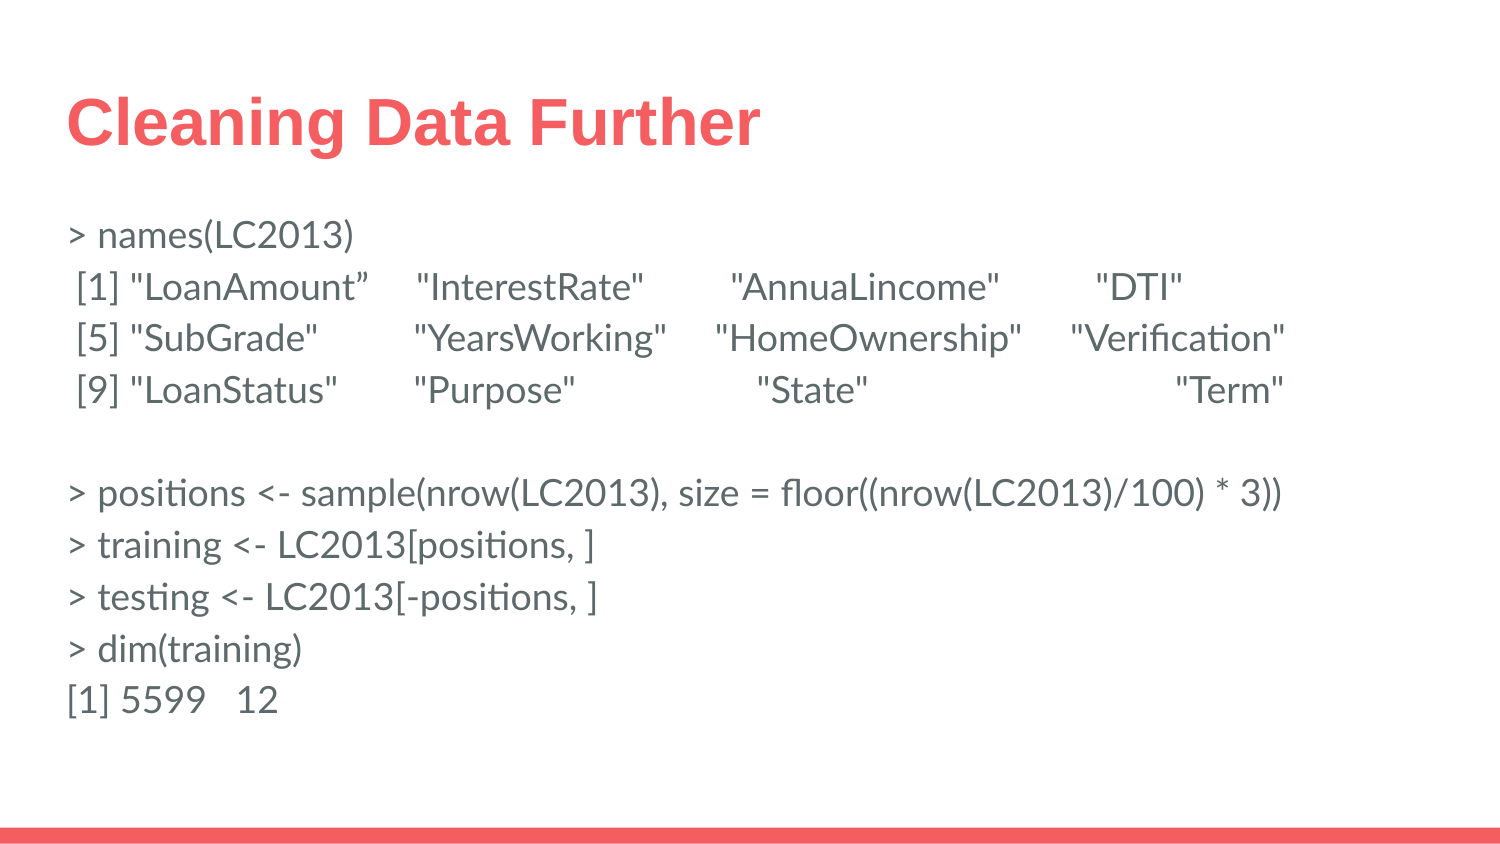

# Cleaning Data Further
> names(LC2013)
 [1] "LoanAmount”     "InterestRate"         "AnnuaLincome"          "DTI"
 [5] "SubGrade"  	     "YearsWorking"     "HomeOwnership"     "Verification"
 [9] "LoanStatus"	     "Purpose"                   "State"     	                      "Term"

> positions <- sample(nrow(LC2013), size = floor((nrow(LC2013)/100) * 3))
> training <- LC2013[positions, ]
> testing <- LC2013[-positions, ]
> dim(training)
[1] 5599   12